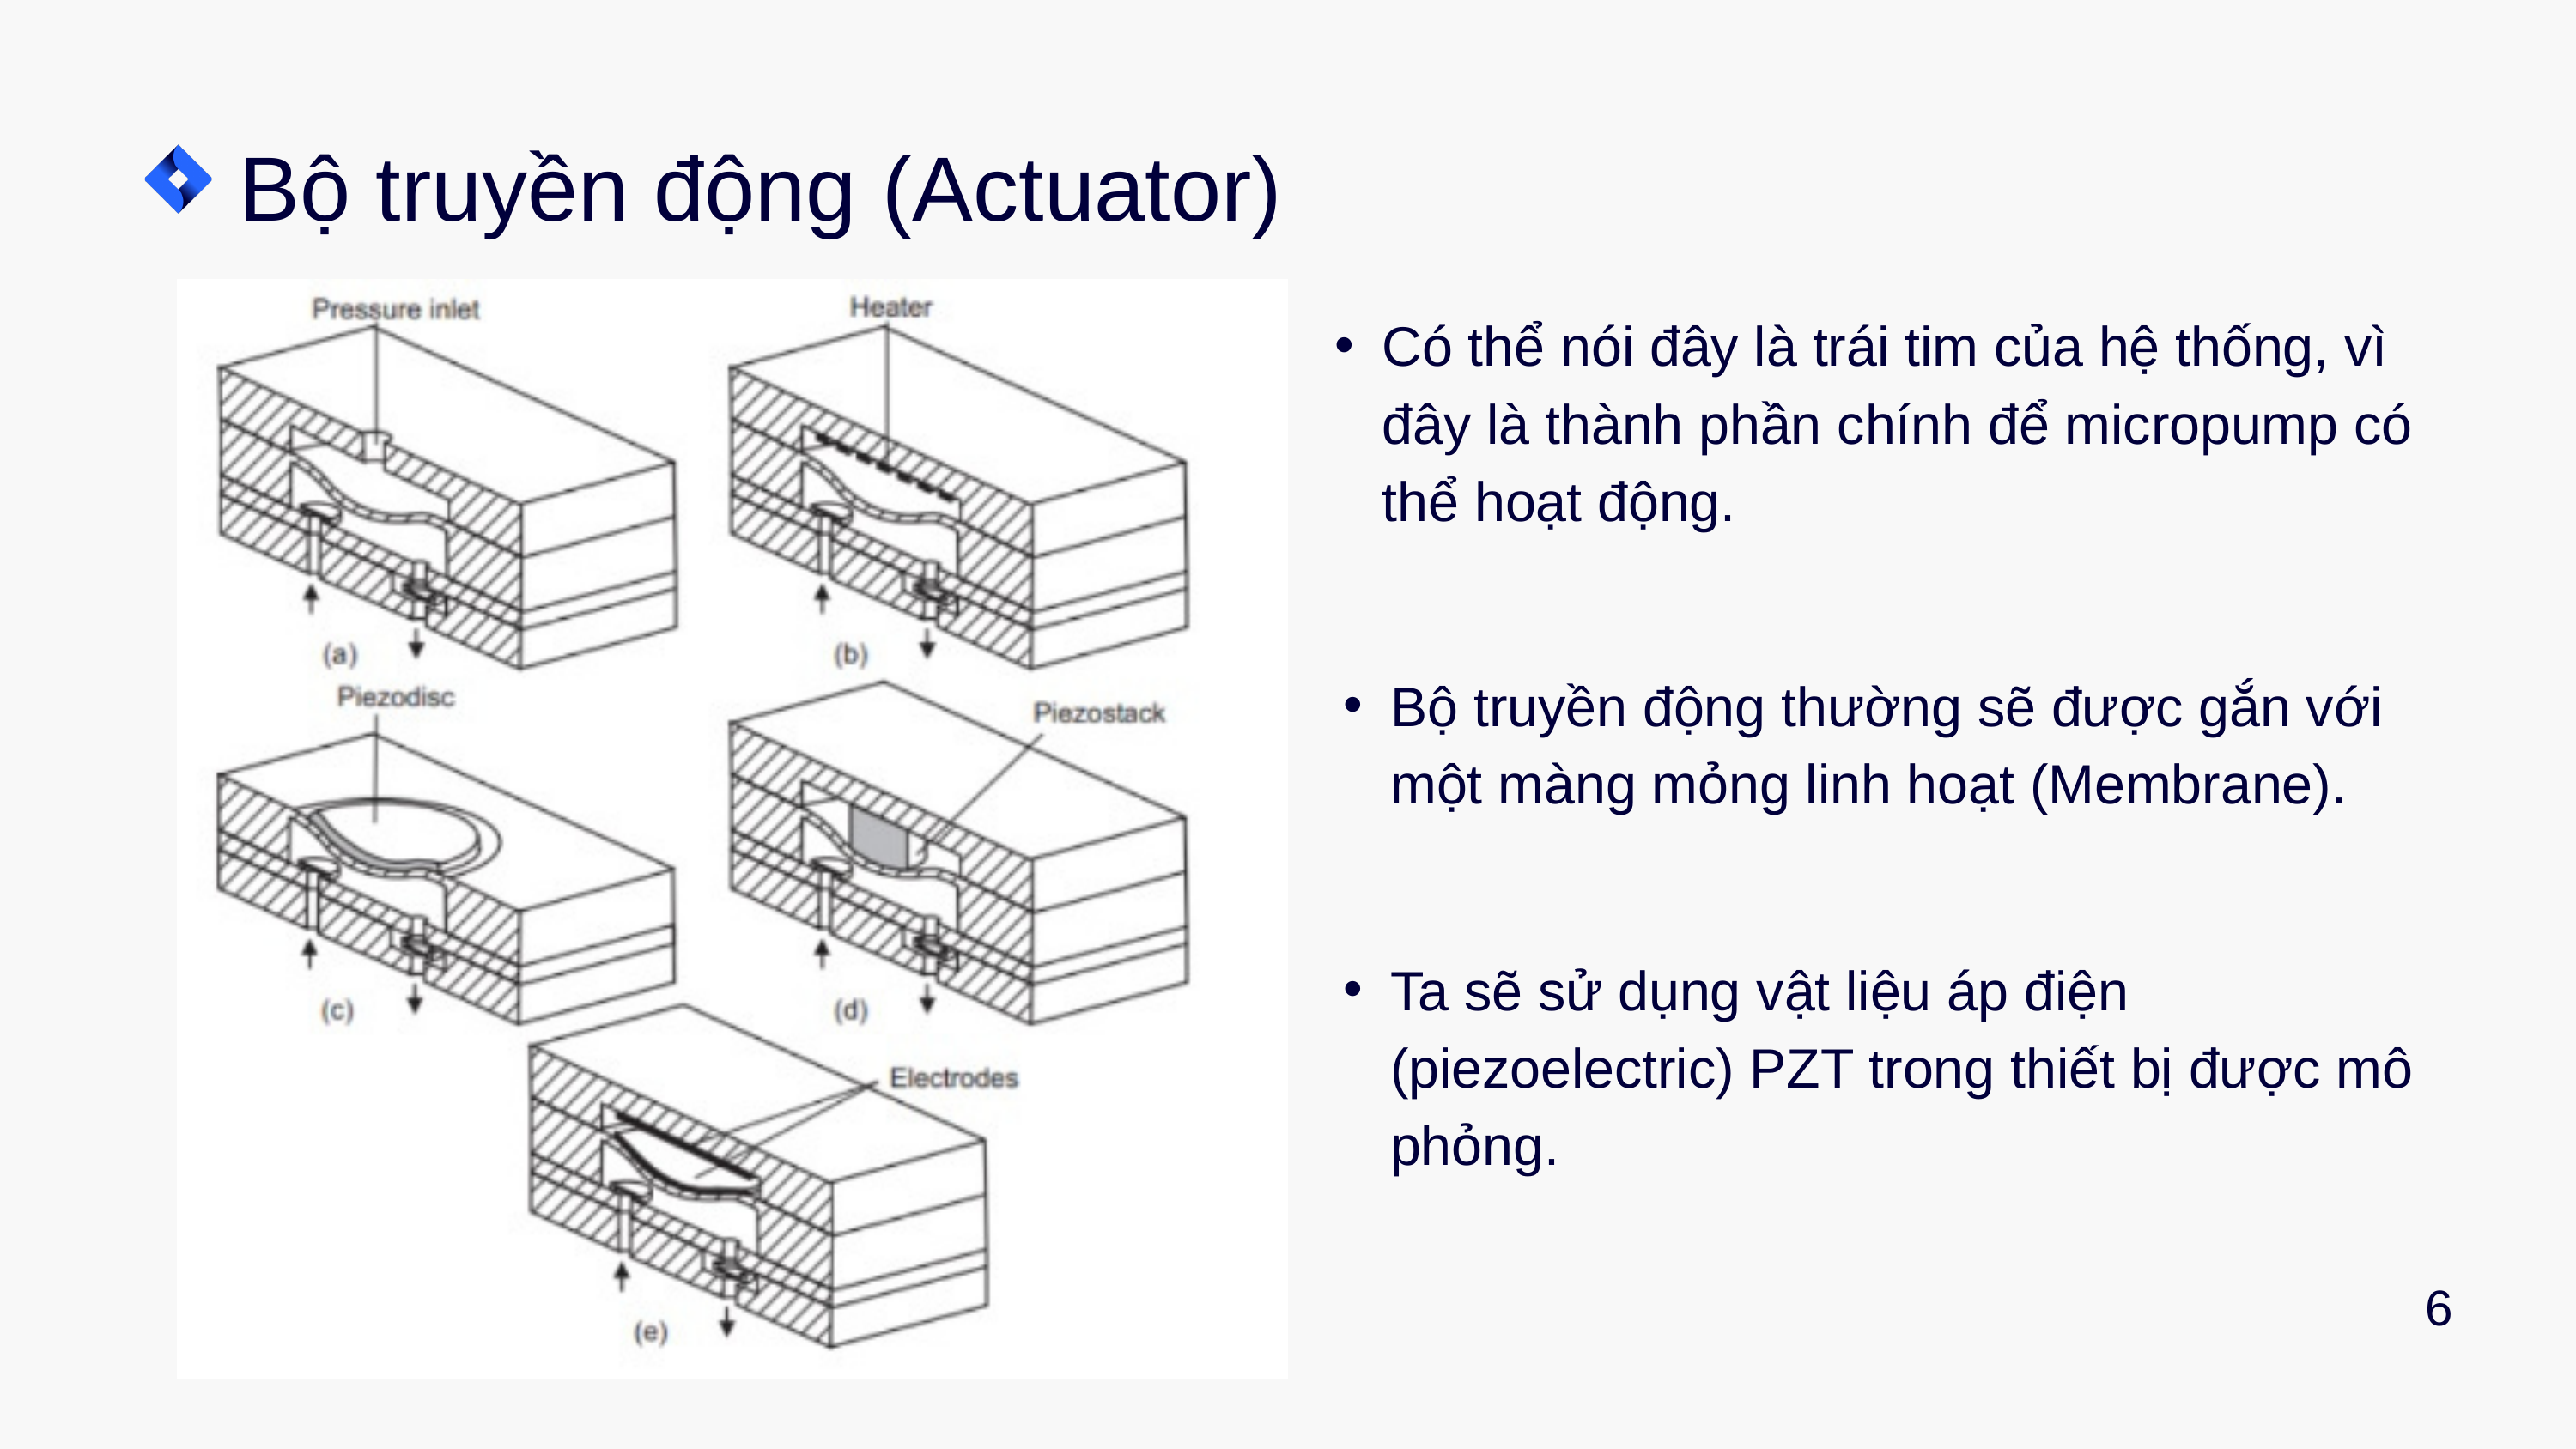

Bộ truyền động (Actuator)

Có thể nói đây là trái tim của hệ thống, vì đây là thành phần chính để micropump có thể hoạt động.
Bộ truyền động thường sẽ được gắn với một màng mỏng linh hoạt (Membrane).
Ta sẽ sử dụng vật liệu áp điện (piezoelectric) PZT trong thiết bị được mô phỏng.
6